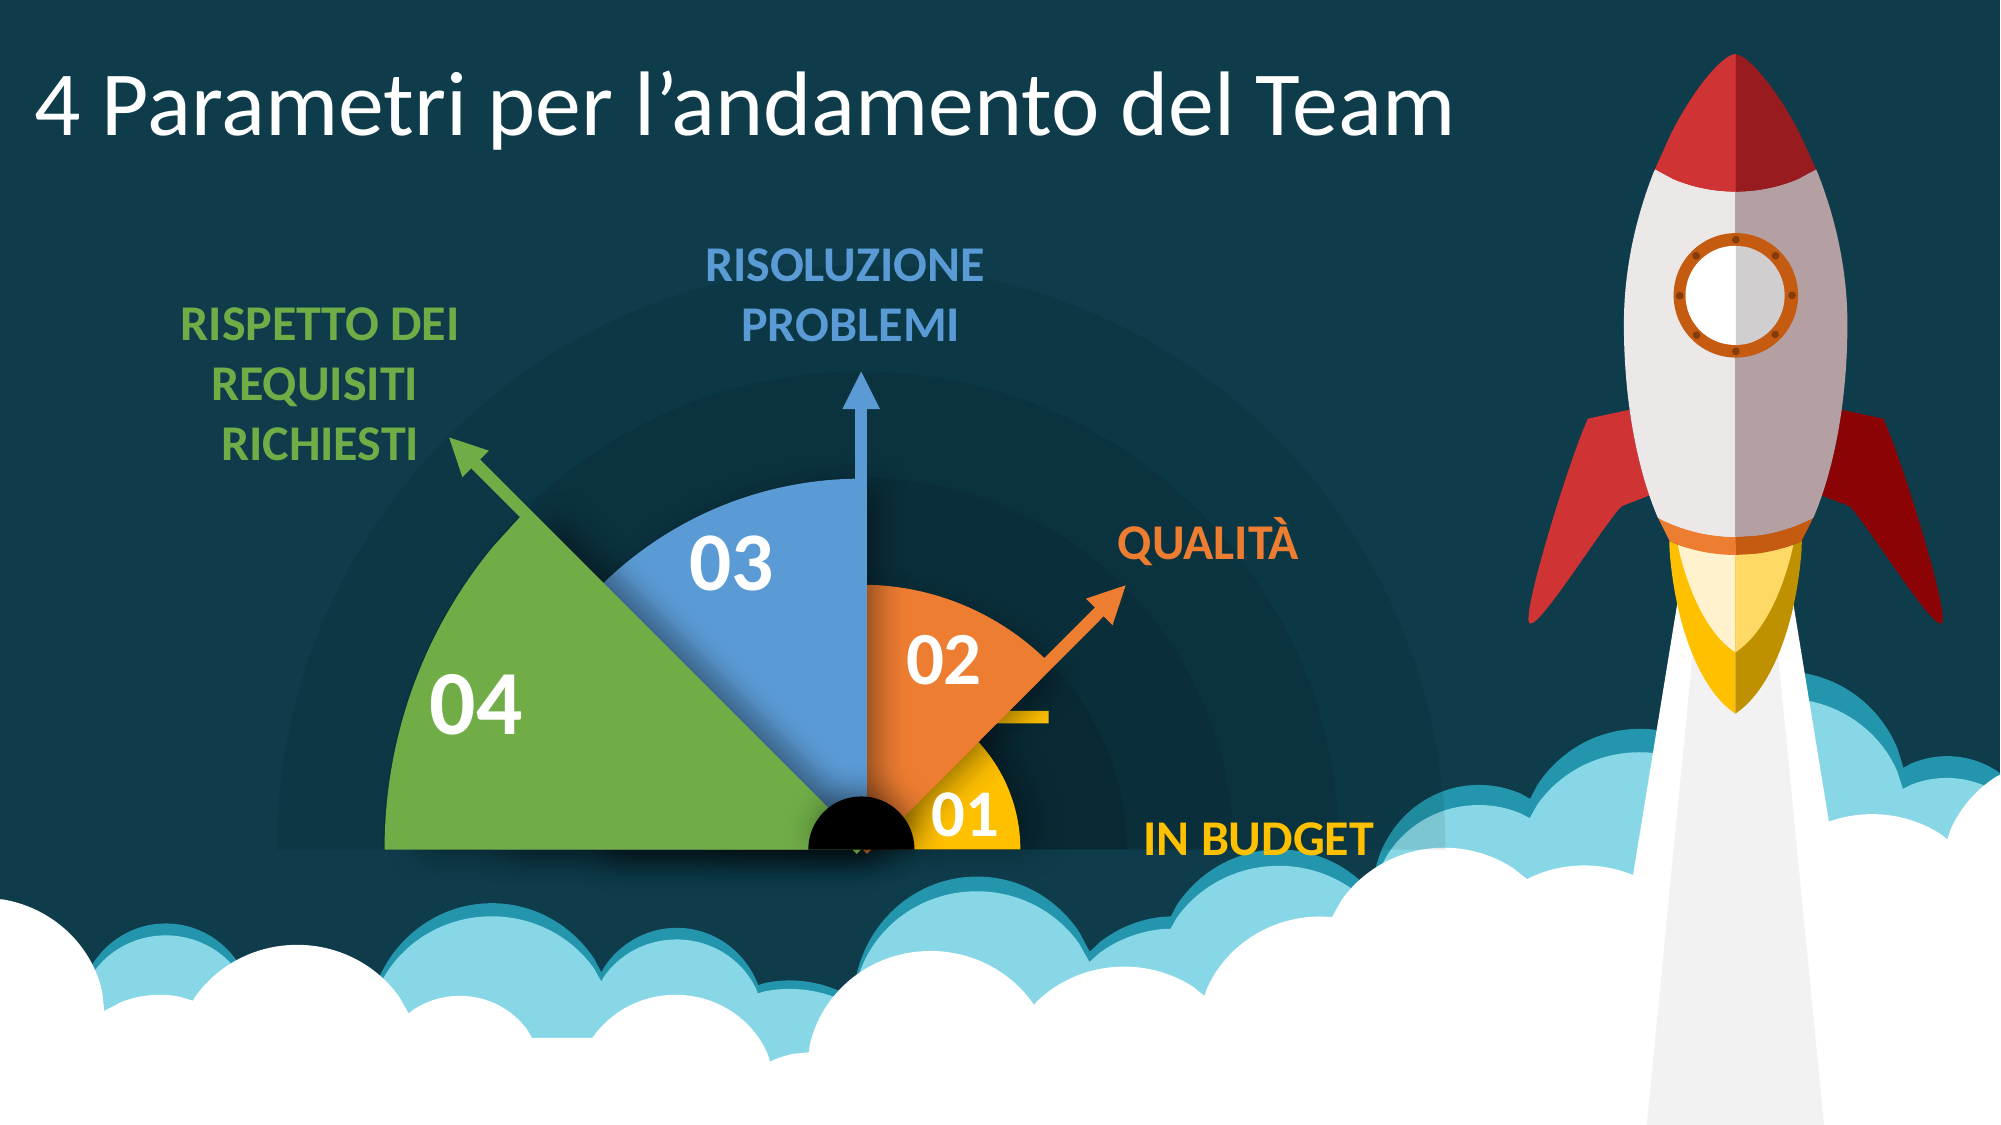

# 4 Parametri per l’andamento del Team
Risoluzione
Problemi

Rispetto dei
Requisiti
richiesti

Qualità
03

02
04

01

In Budget